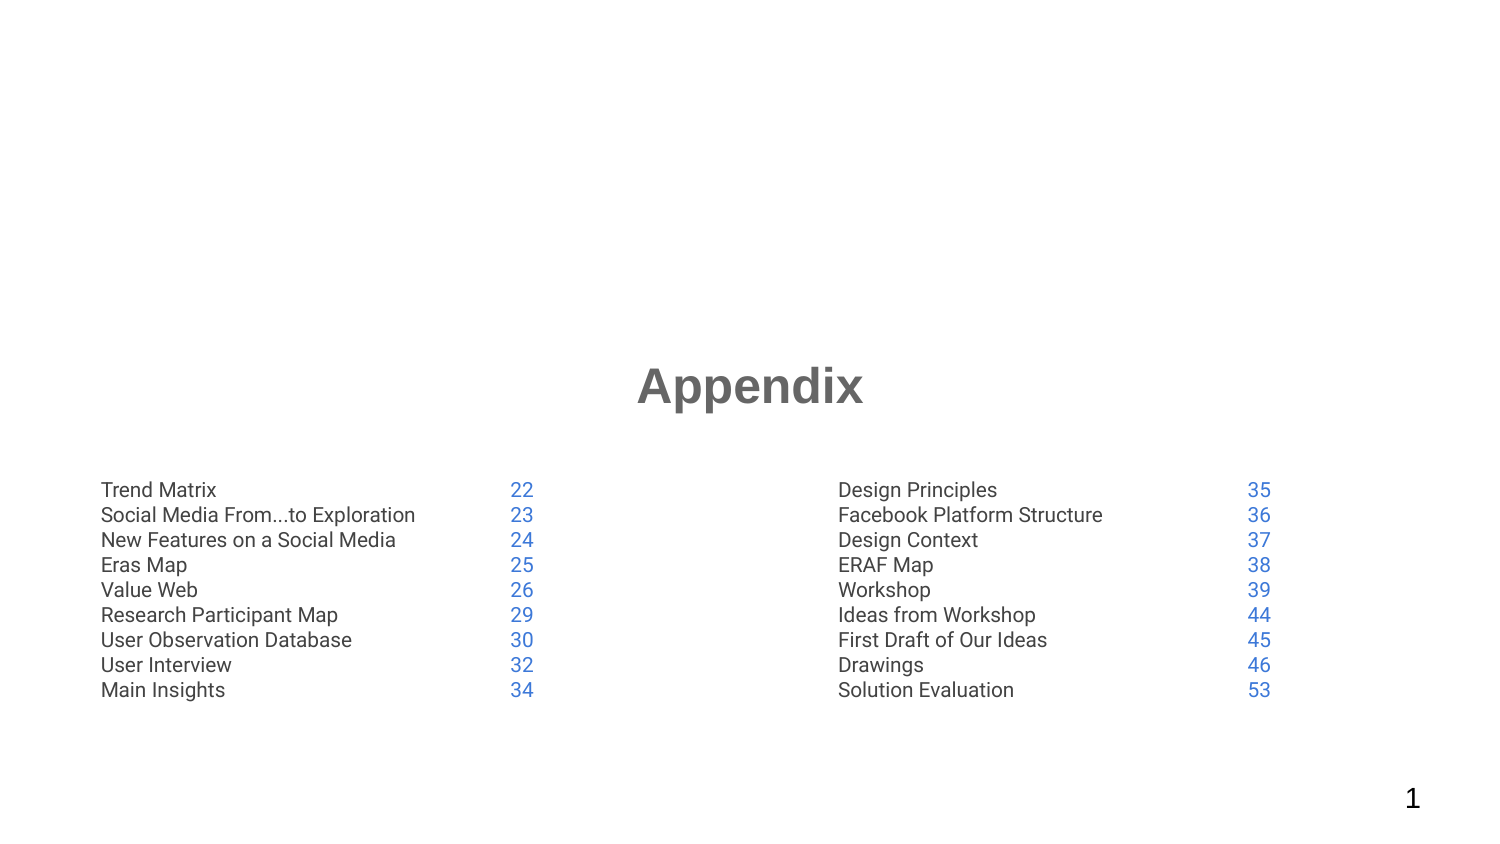

Appendix
Trend Matrix
Social Media From...to Exploration
New Features on a Social Media
Eras Map
Value Web
Research Participant Map
User Observation Database
User Interview
Main Insights
22
23
24
25
26
29
30
32
34
Design Principles
Facebook Platform Structure
Design Context
ERAF Map
Workshop
Ideas from Workshop
First Draft of Our Ideas
Drawings
Solution Evaluation
35
36
37
38
39
44
45
46
53
1